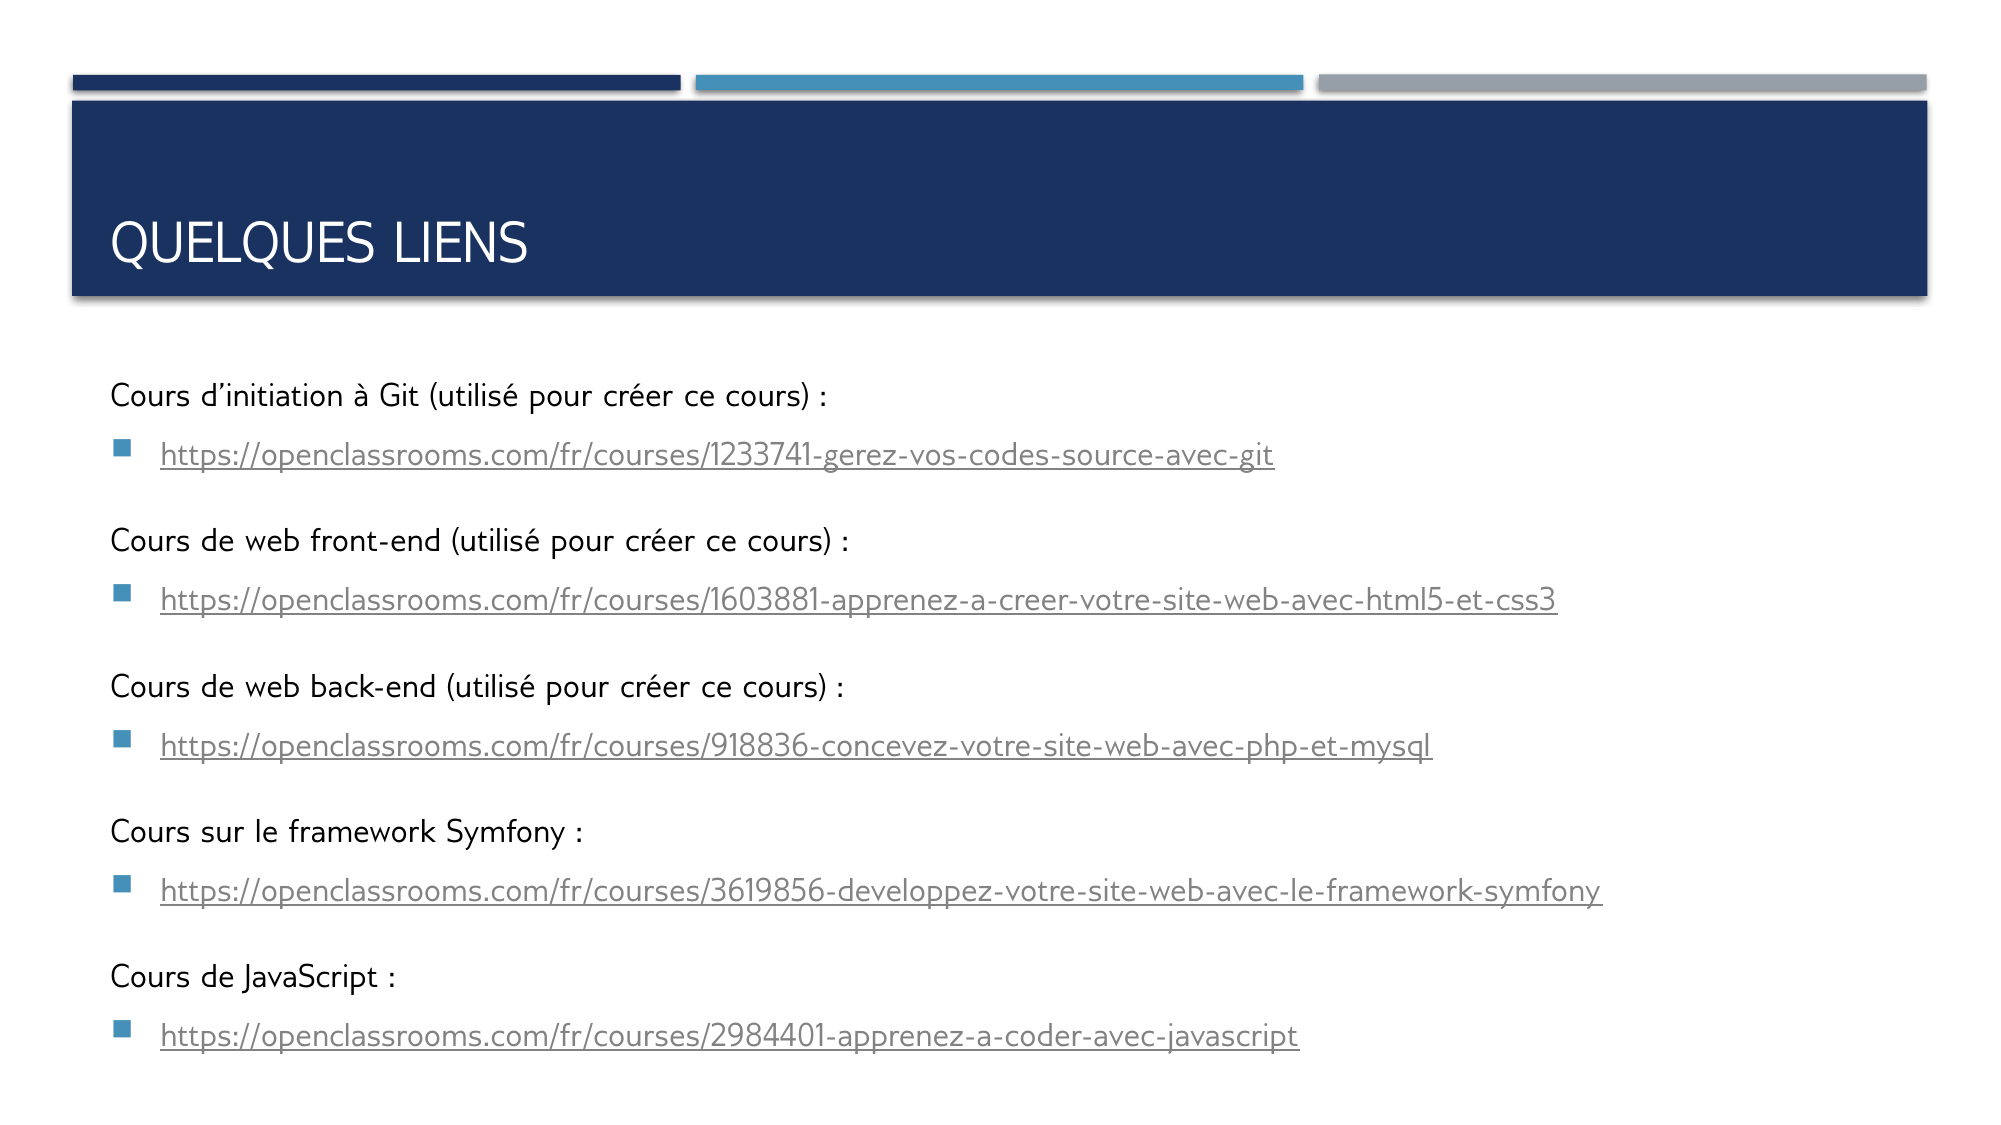

# Quelques LIENS
Cours d’initiation à Git (utilisé pour créer ce cours) :
https://openclassrooms.com/fr/courses/1233741-gerez-vos-codes-source-avec-git

Cours de web front-end (utilisé pour créer ce cours) :
https://openclassrooms.com/fr/courses/1603881-apprenez-a-creer-votre-site-web-avec-html5-et-css3

Cours de web back-end (utilisé pour créer ce cours) :
https://openclassrooms.com/fr/courses/918836-concevez-votre-site-web-avec-php-et-mysql

Cours sur le framework Symfony :
https://openclassrooms.com/fr/courses/3619856-developpez-votre-site-web-avec-le-framework-symfony

Cours de JavaScript :
https://openclassrooms.com/fr/courses/2984401-apprenez-a-coder-avec-javascript